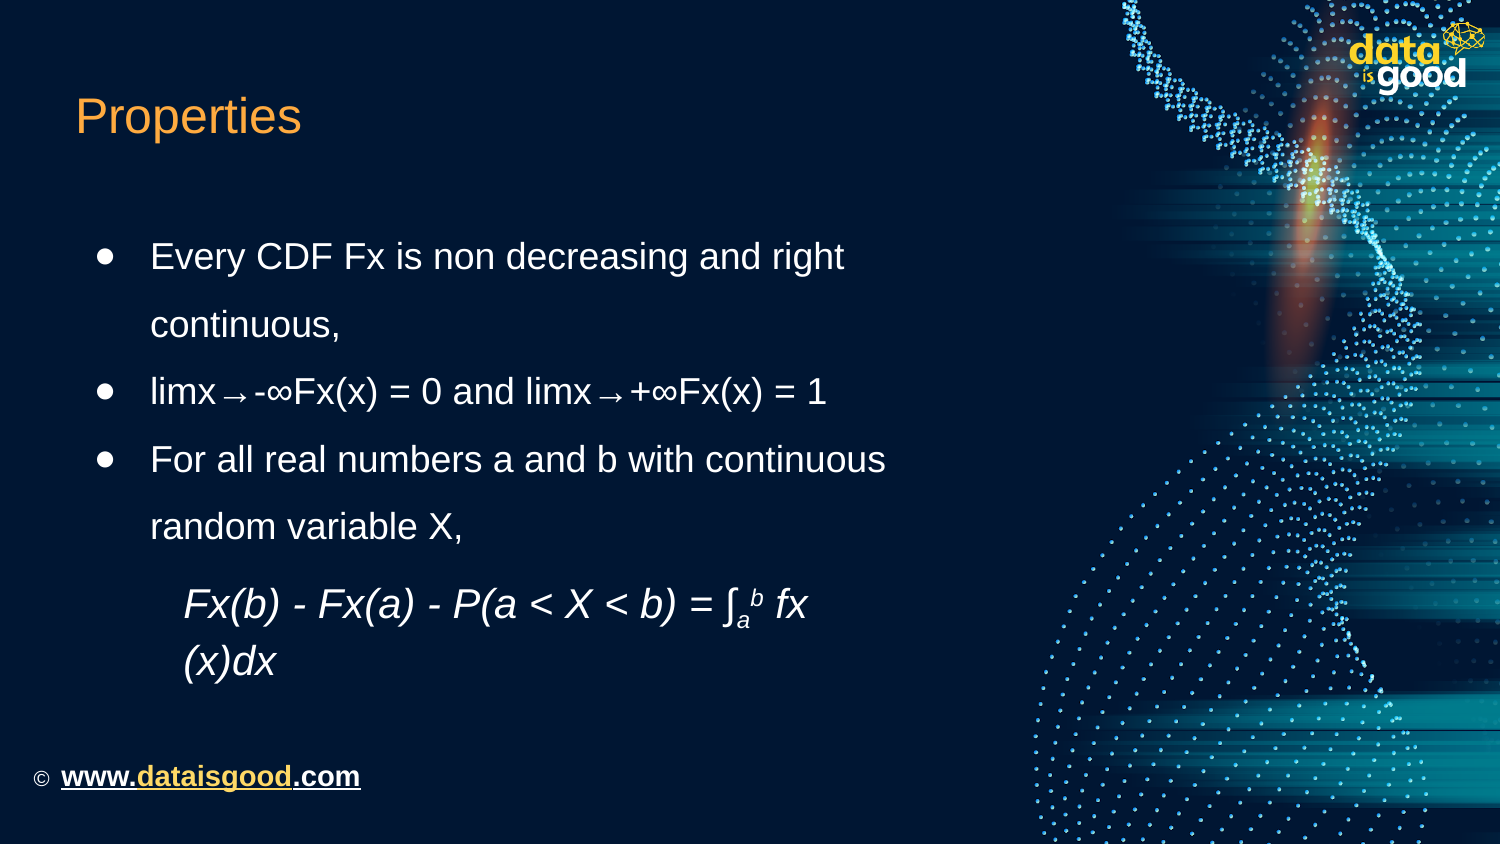

# Properties
Every CDF Fx is non decreasing and right continuous,
limx→-∞Fx(x) = 0 and limx→+∞Fx(x) = 1
For all real numbers a and b with continuous random variable X,
Fx(b) - Fx(a) - P(a < X < b) = ∫ab fx (x)dx